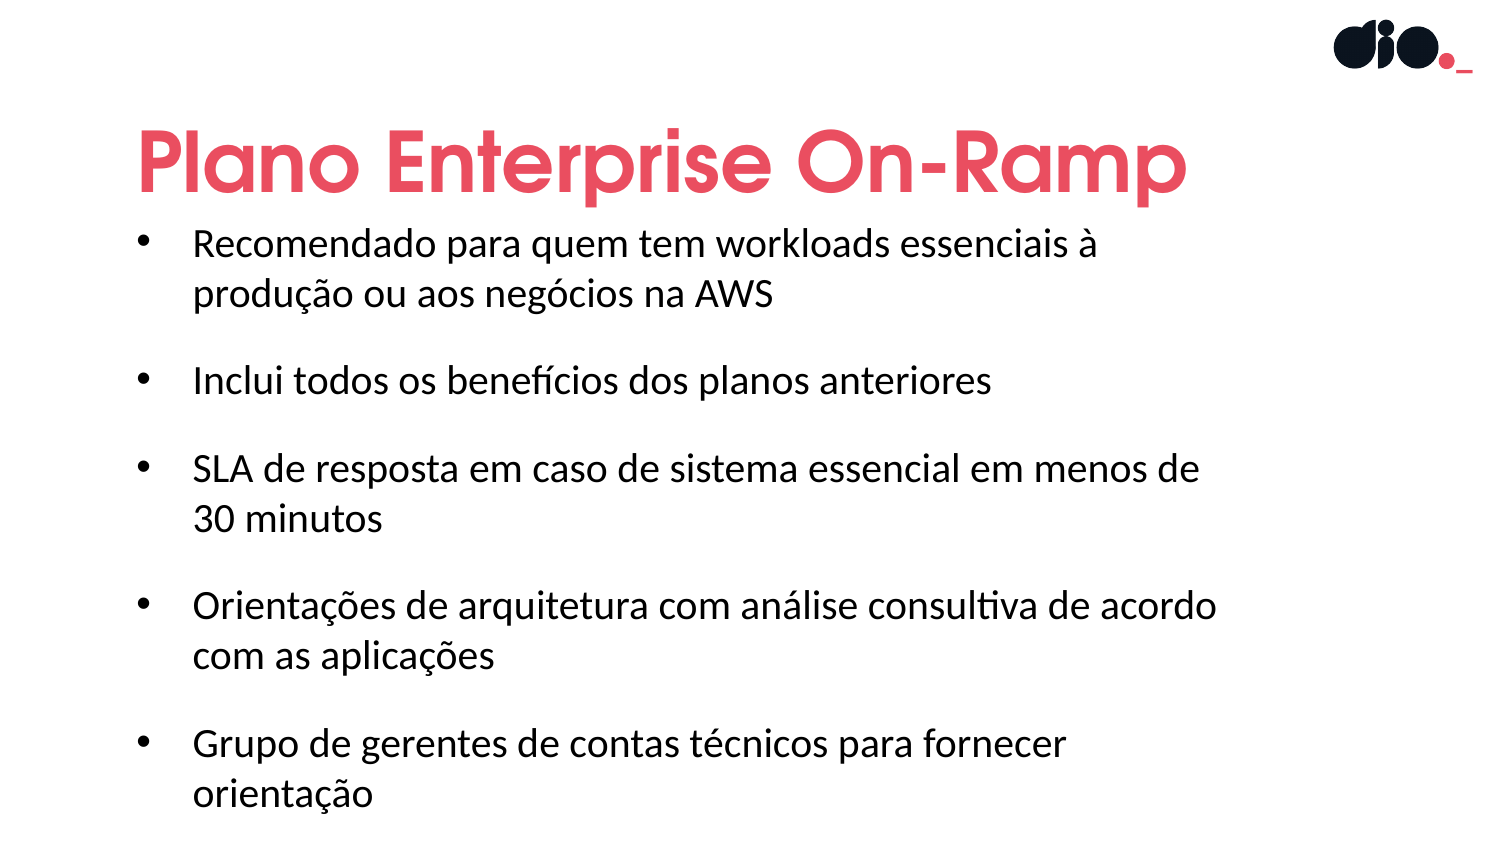

Plano Enterprise On-Ramp
Recomendado para quem tem workloads essenciais à produção ou aos negócios na AWS
Inclui todos os benefícios dos planos anteriores
SLA de resposta em caso de sistema essencial em menos de 30 minutos
Orientações de arquitetura com análise consultiva de acordo com as aplicações
Grupo de gerentes de contas técnicos para fornecer orientação